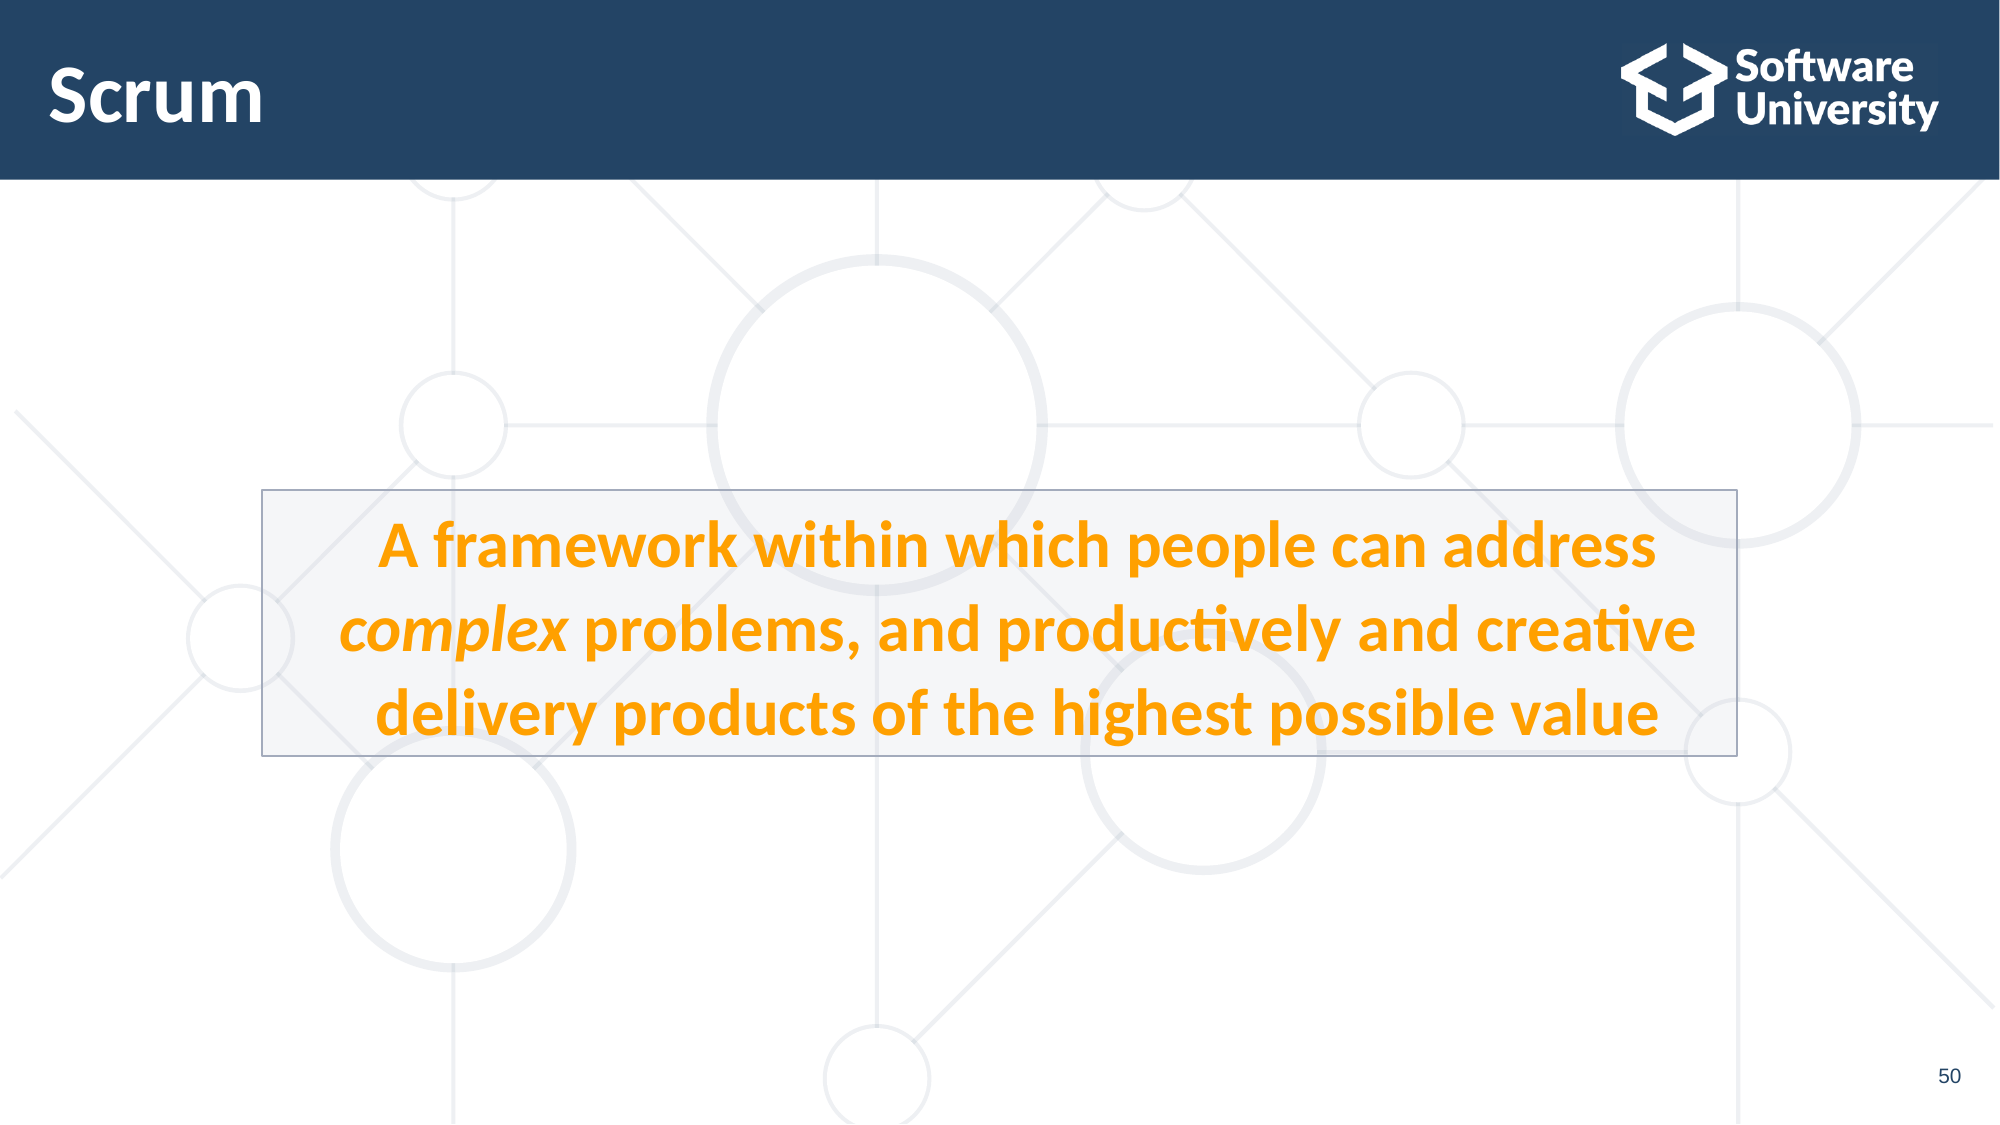

# Scrum
A framework within which people can address complex problems, and productively and creative delivery products of the highest possible value
50